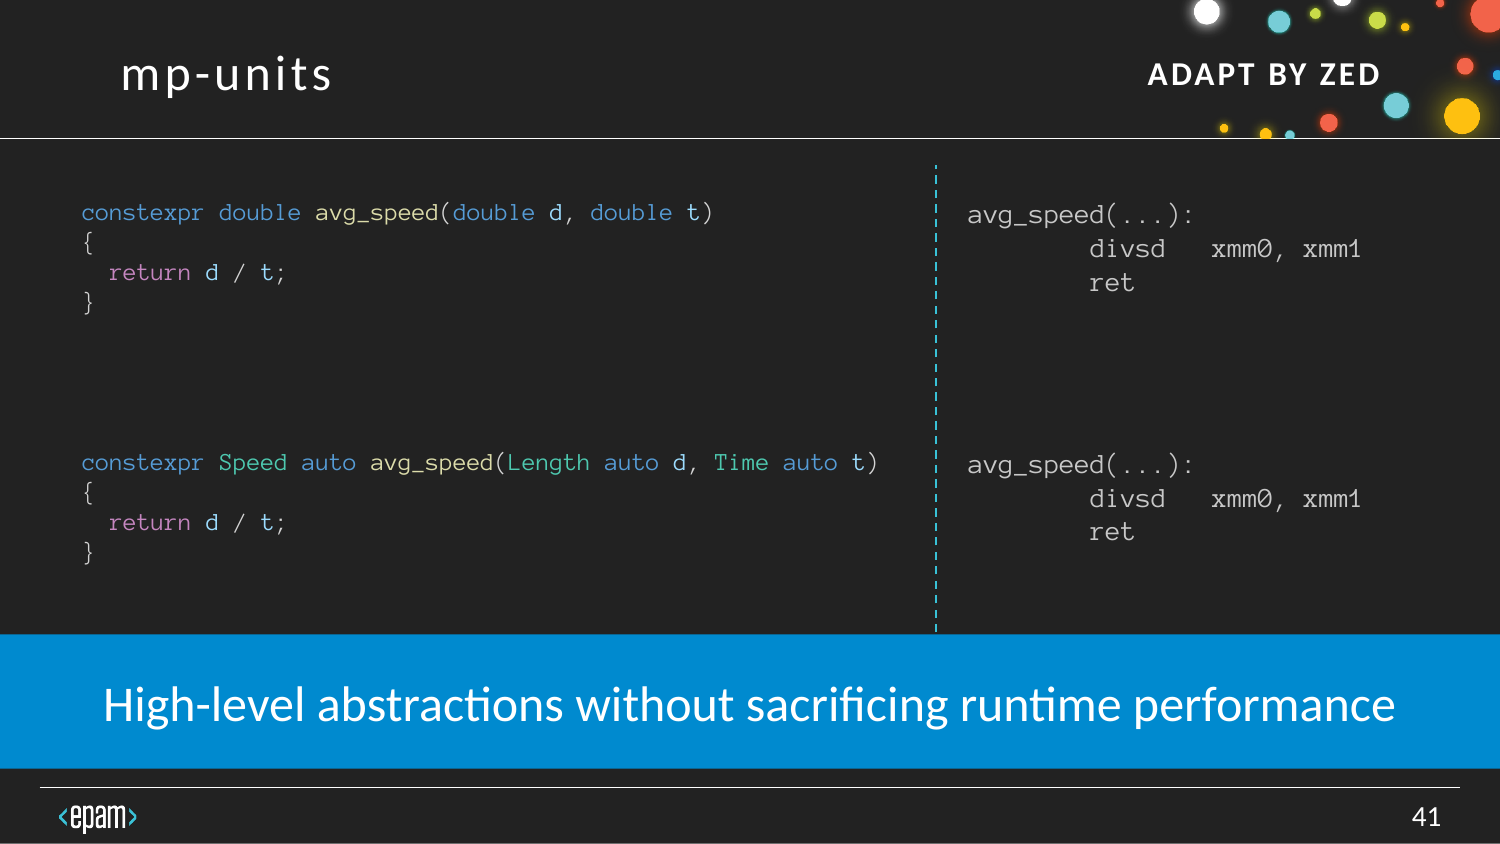

mp-units
constexpr double avg_speed(double d, double t)
{
  return d / t;
}

avg_speed(...):
        divsd   xmm0, xmm1
        ret
constexpr Speed auto avg_speed(Length auto d, Time auto t)
{
  return d / t;
}
avg_speed(...):
        divsd   xmm0, xmm1
        ret
High-level abstractions without sacrificing runtime performance
41